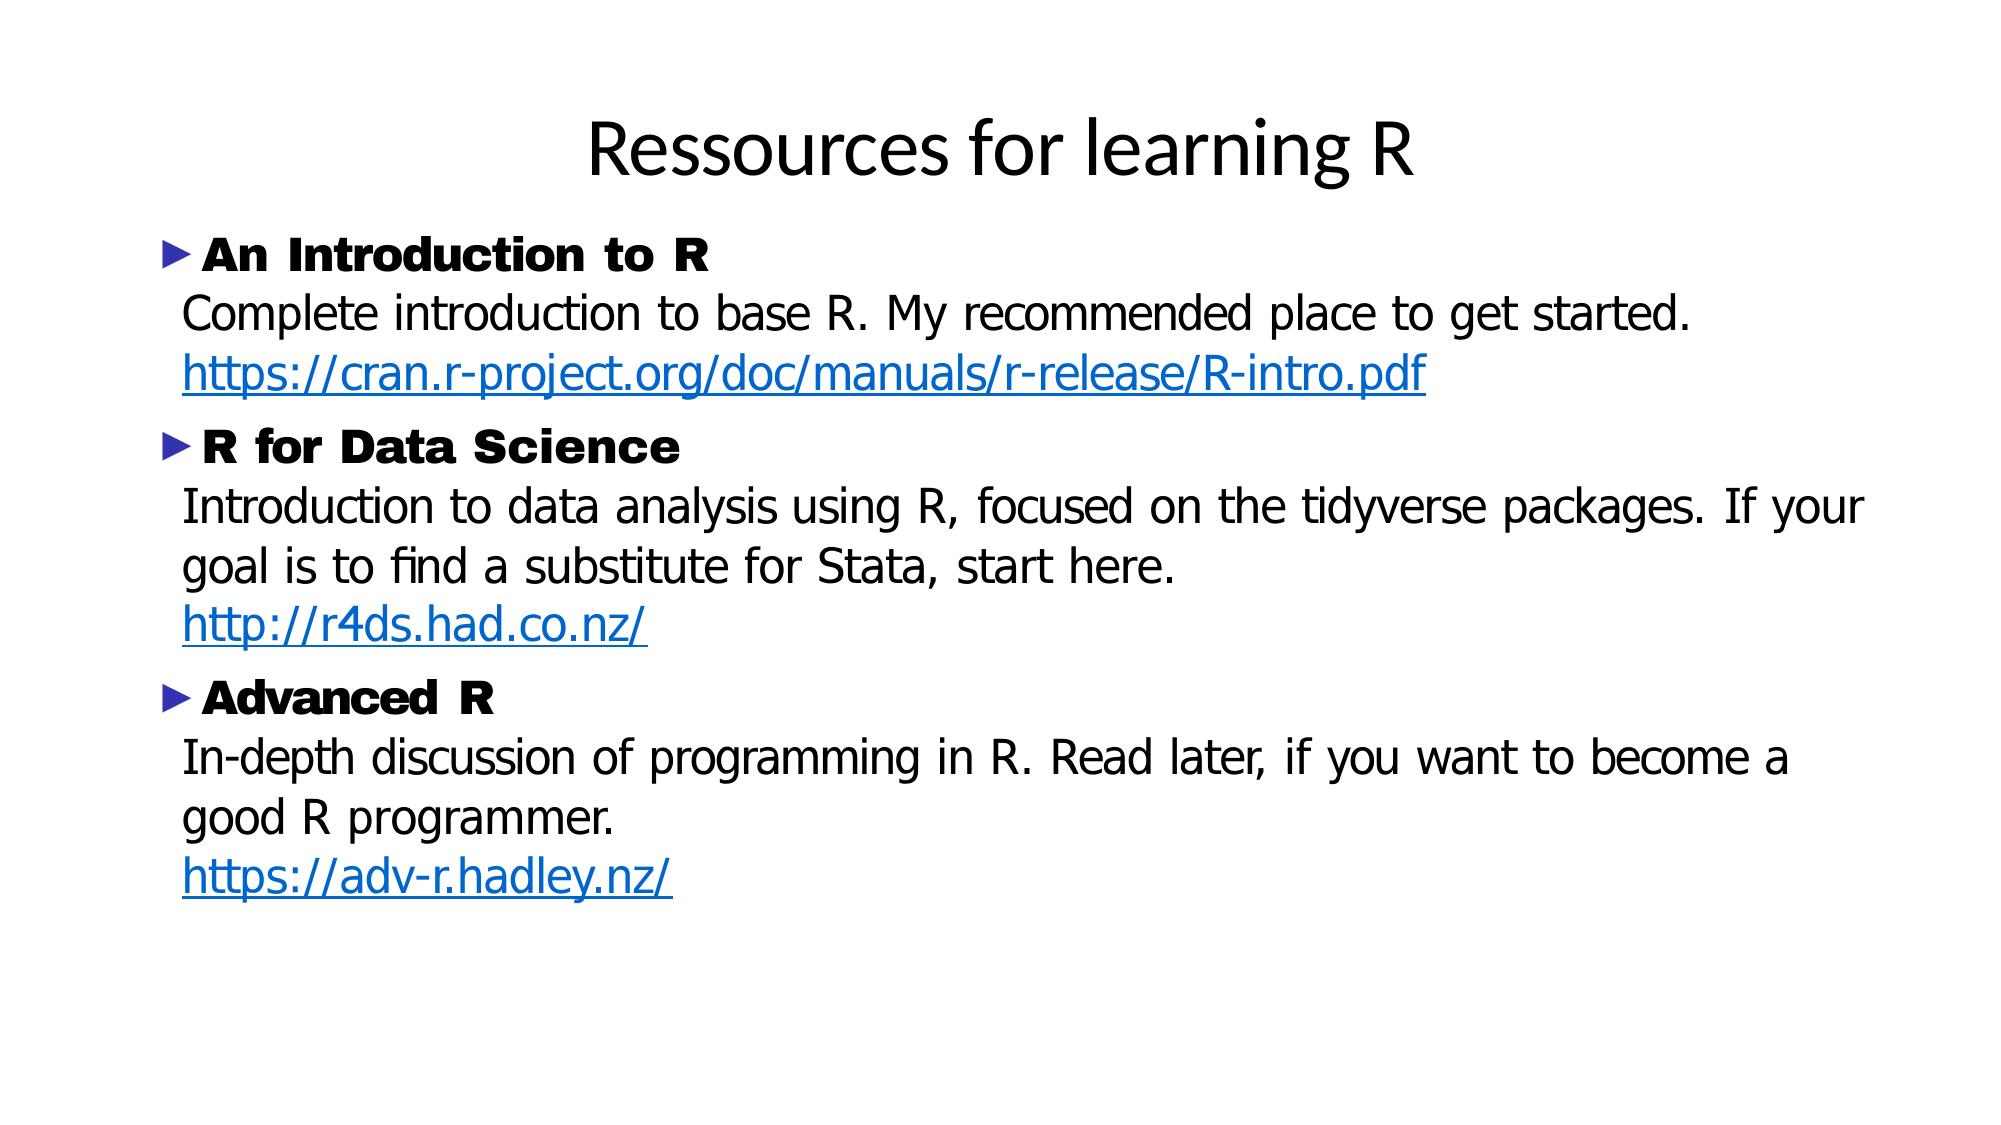

# Ressources for learning R
An Introduction to R
Complete introduction to base R. My recommended place to get started. https://cran.r-project.org/doc/manuals/r-release/R-intro.pdf
R for Data Science
Introduction to data analysis using R, focused on the tidyverse packages. If your goal is to find a substitute for Stata, start here.
http://r4ds.had.co.nz/
Advanced R
In-depth discussion of programming in R. Read later, if you want to become a good R programmer.
https://adv-r.hadley.nz/